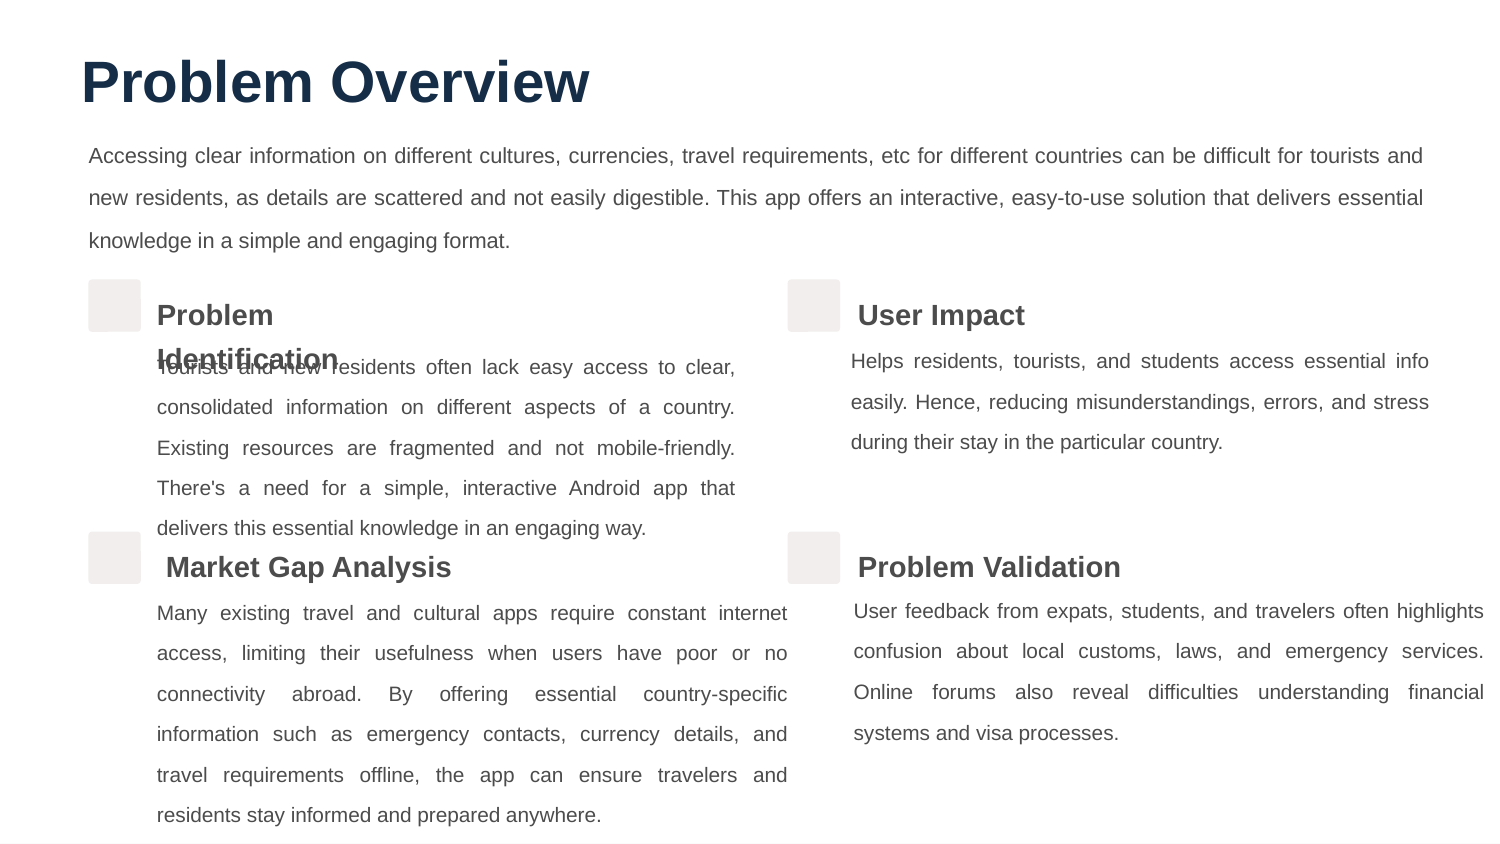

Problem Overview
Accessing clear information on different cultures, currencies, travel requirements, etc for different countries can be difficult for tourists and new residents, as details are scattered and not easily digestible. This app offers an interactive, easy-to-use solution that delivers essential knowledge in a simple and engaging format.

User Impact
Problem Identification
Helps residents, tourists, and students access essential info easily. Hence, reducing misunderstandings, errors, and stress during their stay in the particular country.
Tourists and new residents often lack easy access to clear, consolidated information on different aspects of a country. Existing resources are fragmented and not mobile-friendly. There's a need for a simple, interactive Android app that delivers this essential knowledge in an engaging way.

Market Gap Analysis
Problem Validation
User feedback from expats, students, and travelers often highlights confusion about local customs, laws, and emergency services. Online forums also reveal difficulties understanding financial systems and visa processes.
Many existing travel and cultural apps require constant internet access, limiting their usefulness when users have poor or no connectivity abroad. By offering essential country-specific information such as emergency contacts, currency details, and travel requirements offline, the app can ensure travelers and residents stay informed and prepared anywhere.